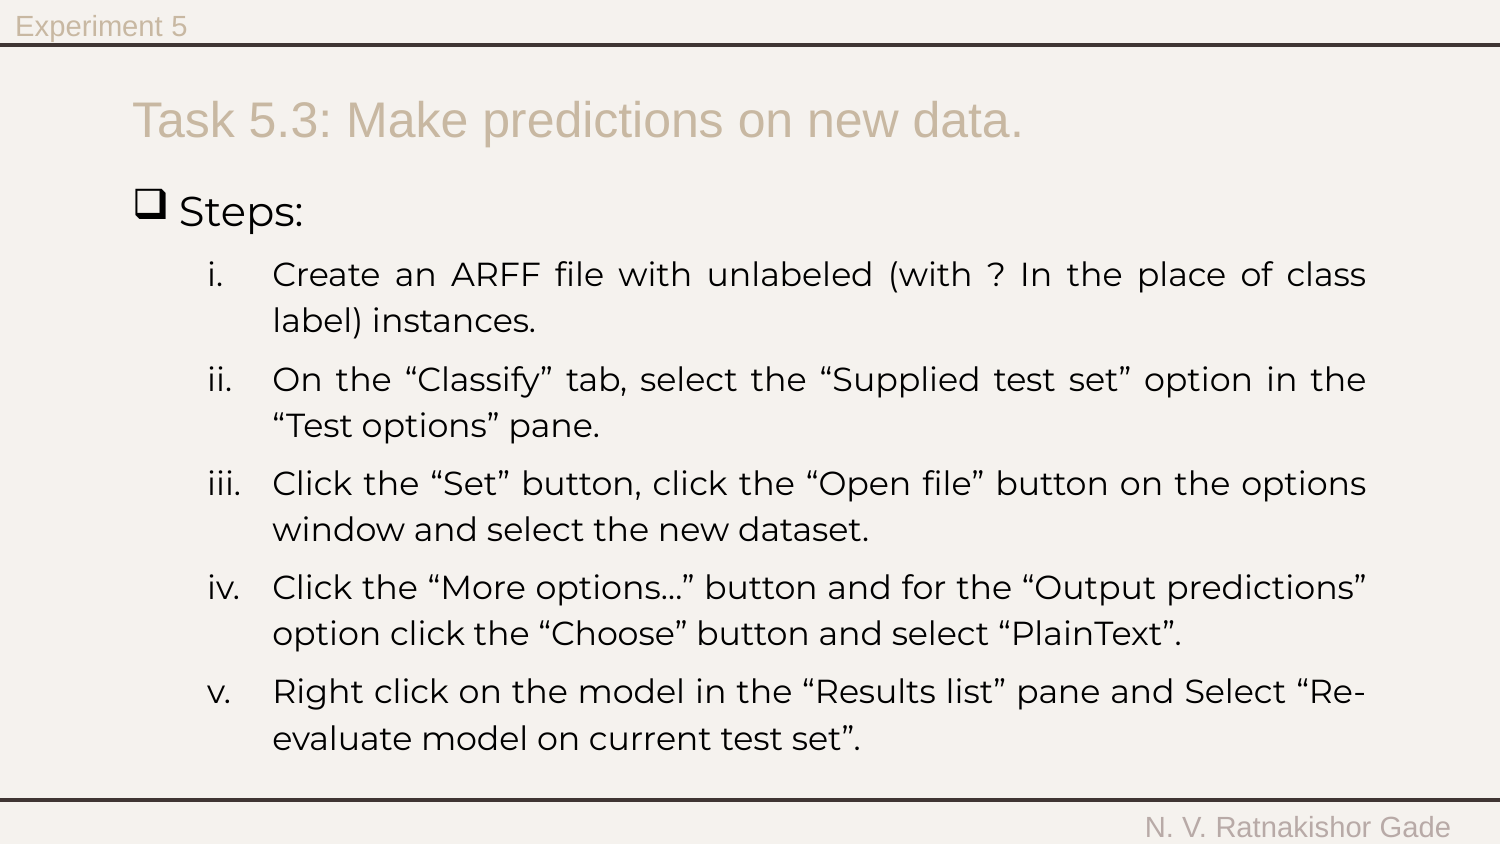

Experiment 5
# Task 5.3: Make predictions on new data.
Steps:
Create an ARFF file with unlabeled (with ? In the place of class label) instances.
On the “Classify” tab, select the “Supplied test set” option in the “Test options” pane.
Click the “Set” button, click the “Open file” button on the options window and select the new dataset.
Click the “More options…” button and for the “Output predictions” option click the “Choose” button and select “PlainText”.
Right click on the model in the “Results list” pane and Select “Re-evaluate model on current test set”.